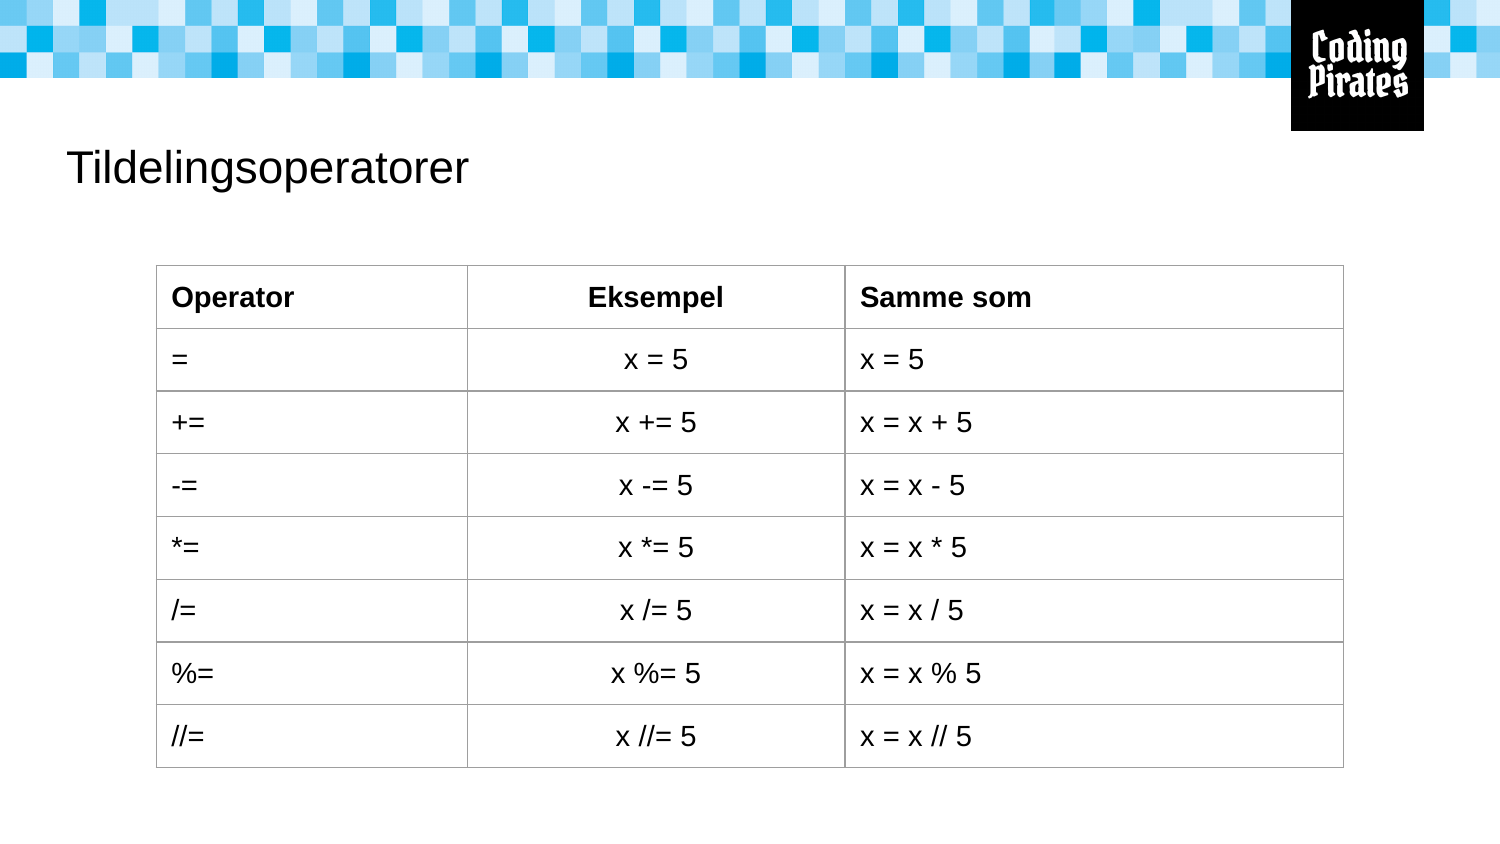

# Tildelingsoperatorer
| Operator | Eksempel | Samme som |
| --- | --- | --- |
| = | x = 5 | x = 5 |
| += | x += 5 | x = x + 5 |
| -= | x -= 5 | x = x - 5 |
| \*= | x \*= 5 | x = x \* 5 |
| /= | x /= 5 | x = x / 5 |
| %= | x %= 5 | x = x % 5 |
| //= | x //= 5 | x = x // 5 |